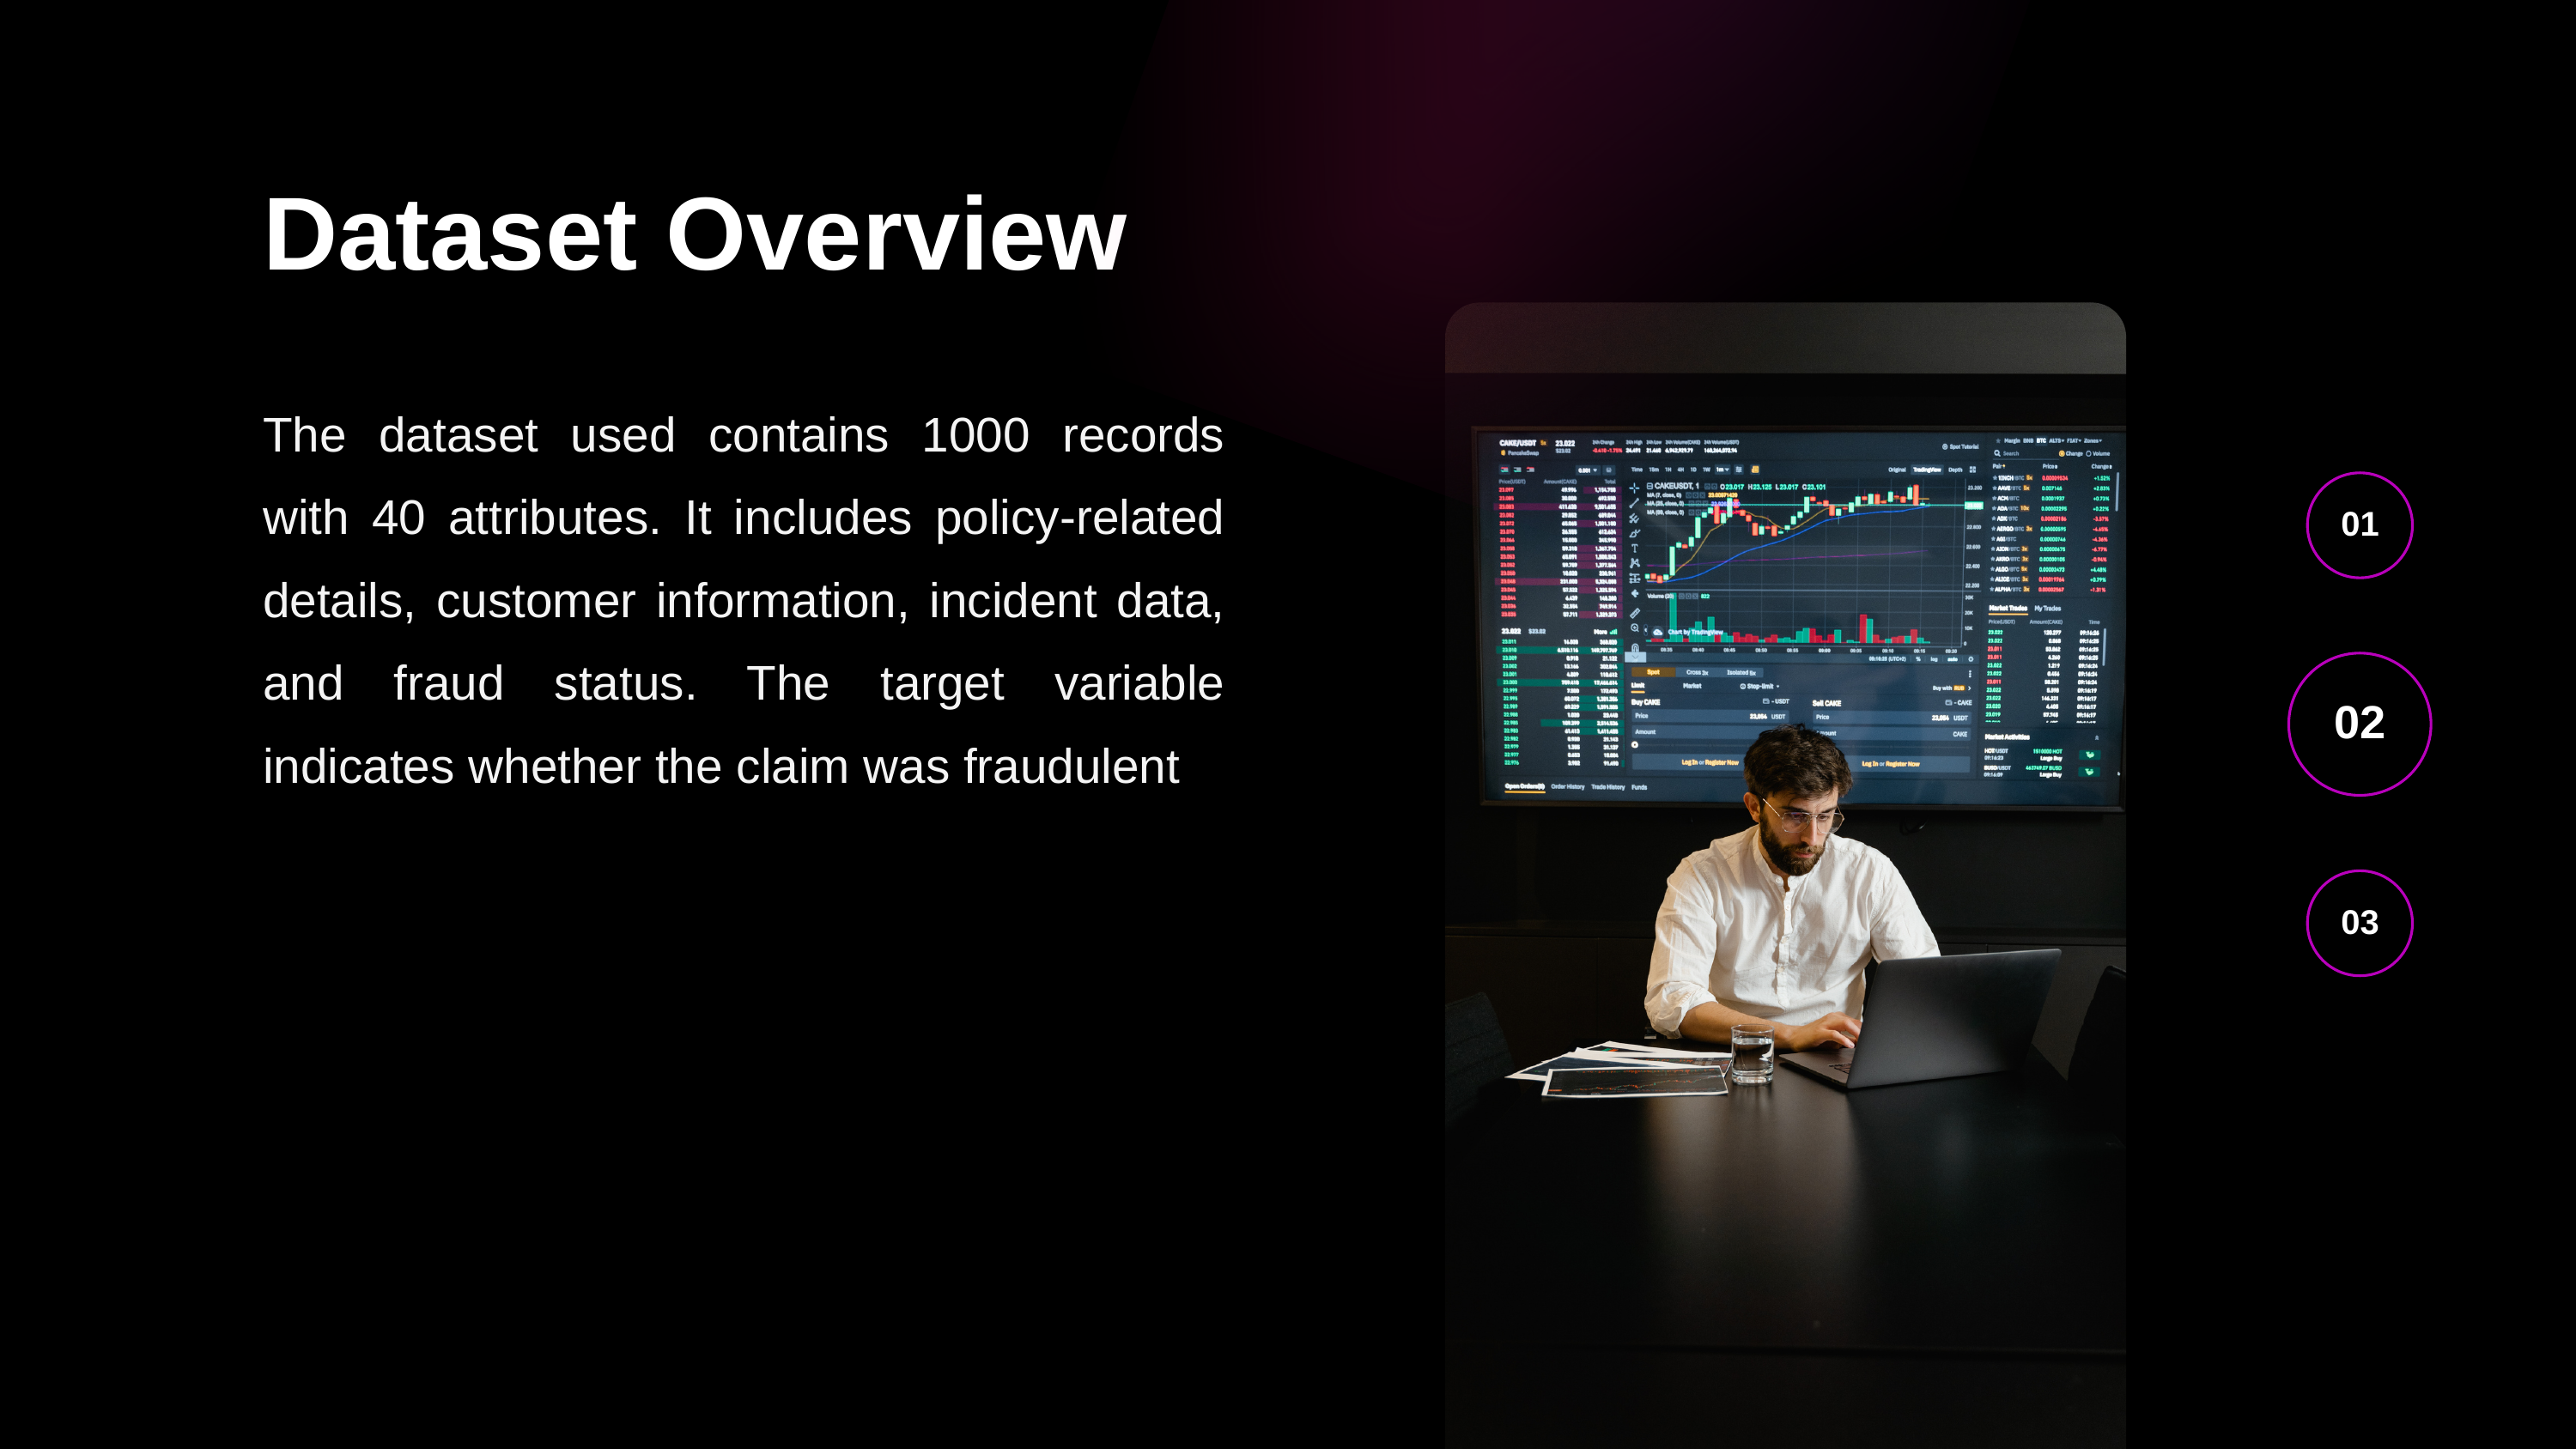

Dataset Overview

The dataset used contains 1000 records with 40 attributes. It includes policy-related details, customer information, incident data, and fraud status. The target variable indicates whether the claim was fraudulent

01

02

03